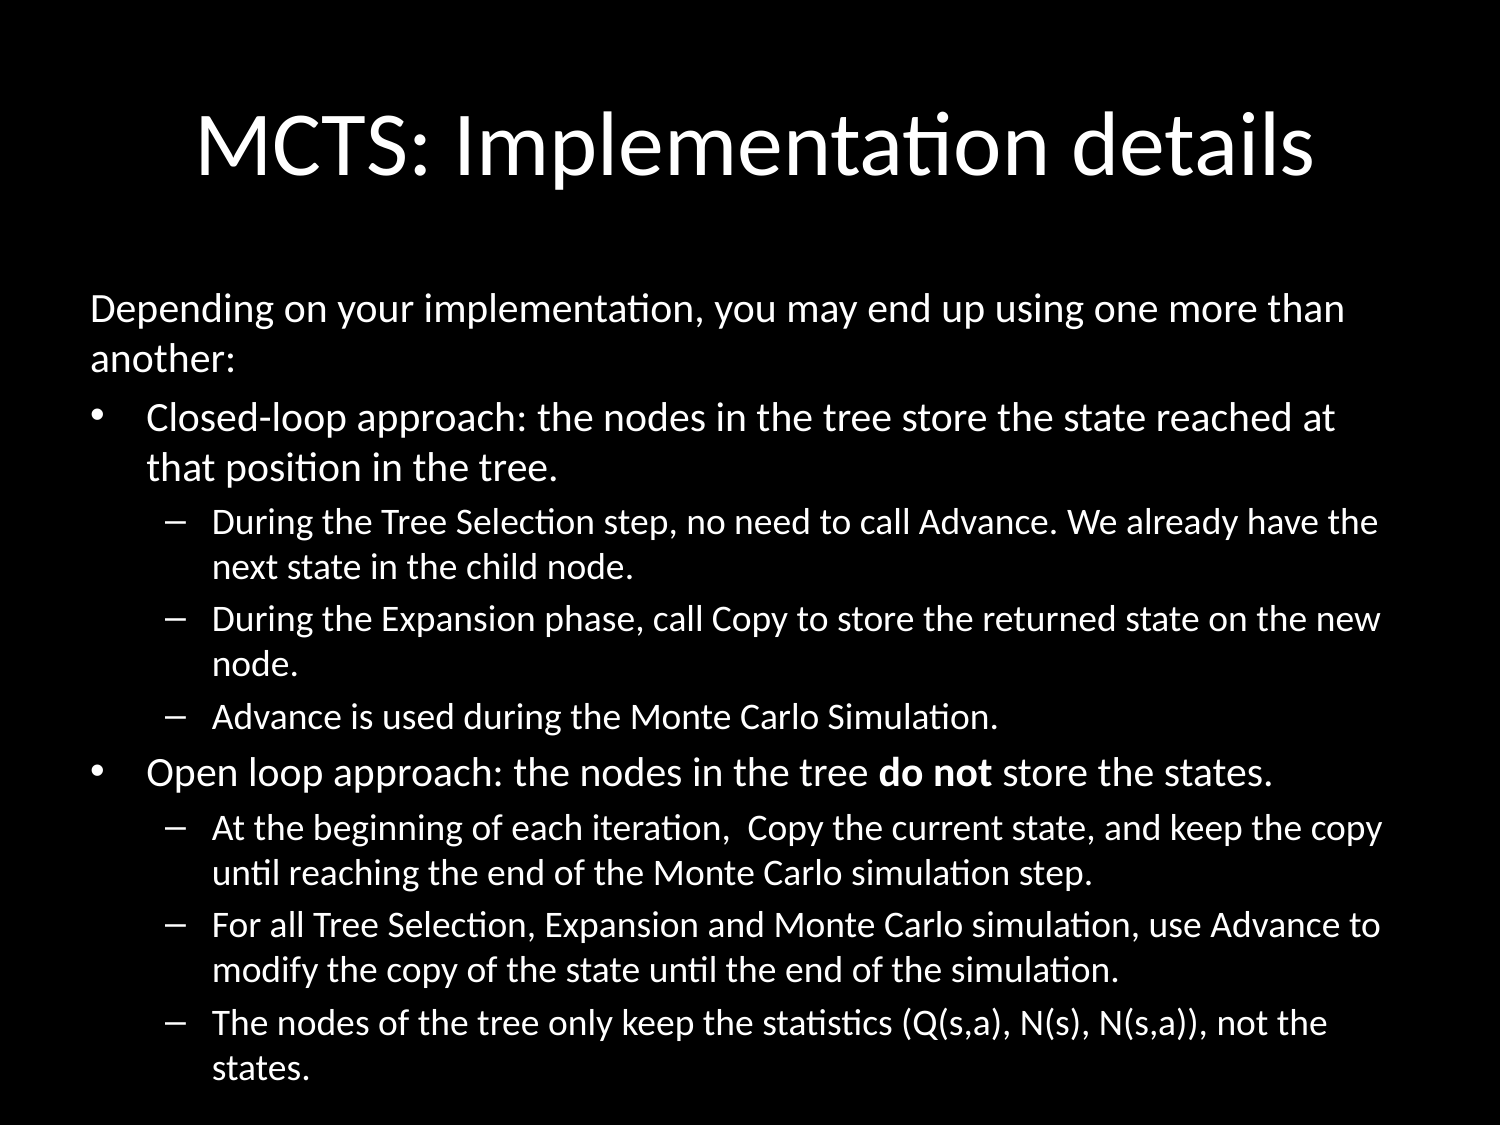

# MCTS: Implementation details
Depending on your implementation, you may end up using one more than another:
Closed-loop approach: the nodes in the tree store the state reached at that position in the tree.
During the Tree Selection step, no need to call Advance. We already have the next state in the child node.
During the Expansion phase, call Copy to store the returned state on the new node.
Advance is used during the Monte Carlo Simulation.
Open loop approach: the nodes in the tree do not store the states.
At the beginning of each iteration,  Copy the current state, and keep the copy until reaching the end of the Monte Carlo simulation step.
For all Tree Selection, Expansion and Monte Carlo simulation, use Advance to modify the copy of the state until the end of the simulation.
The nodes of the tree only keep the statistics (Q(s,a), N(s), N(s,a)), not the states.